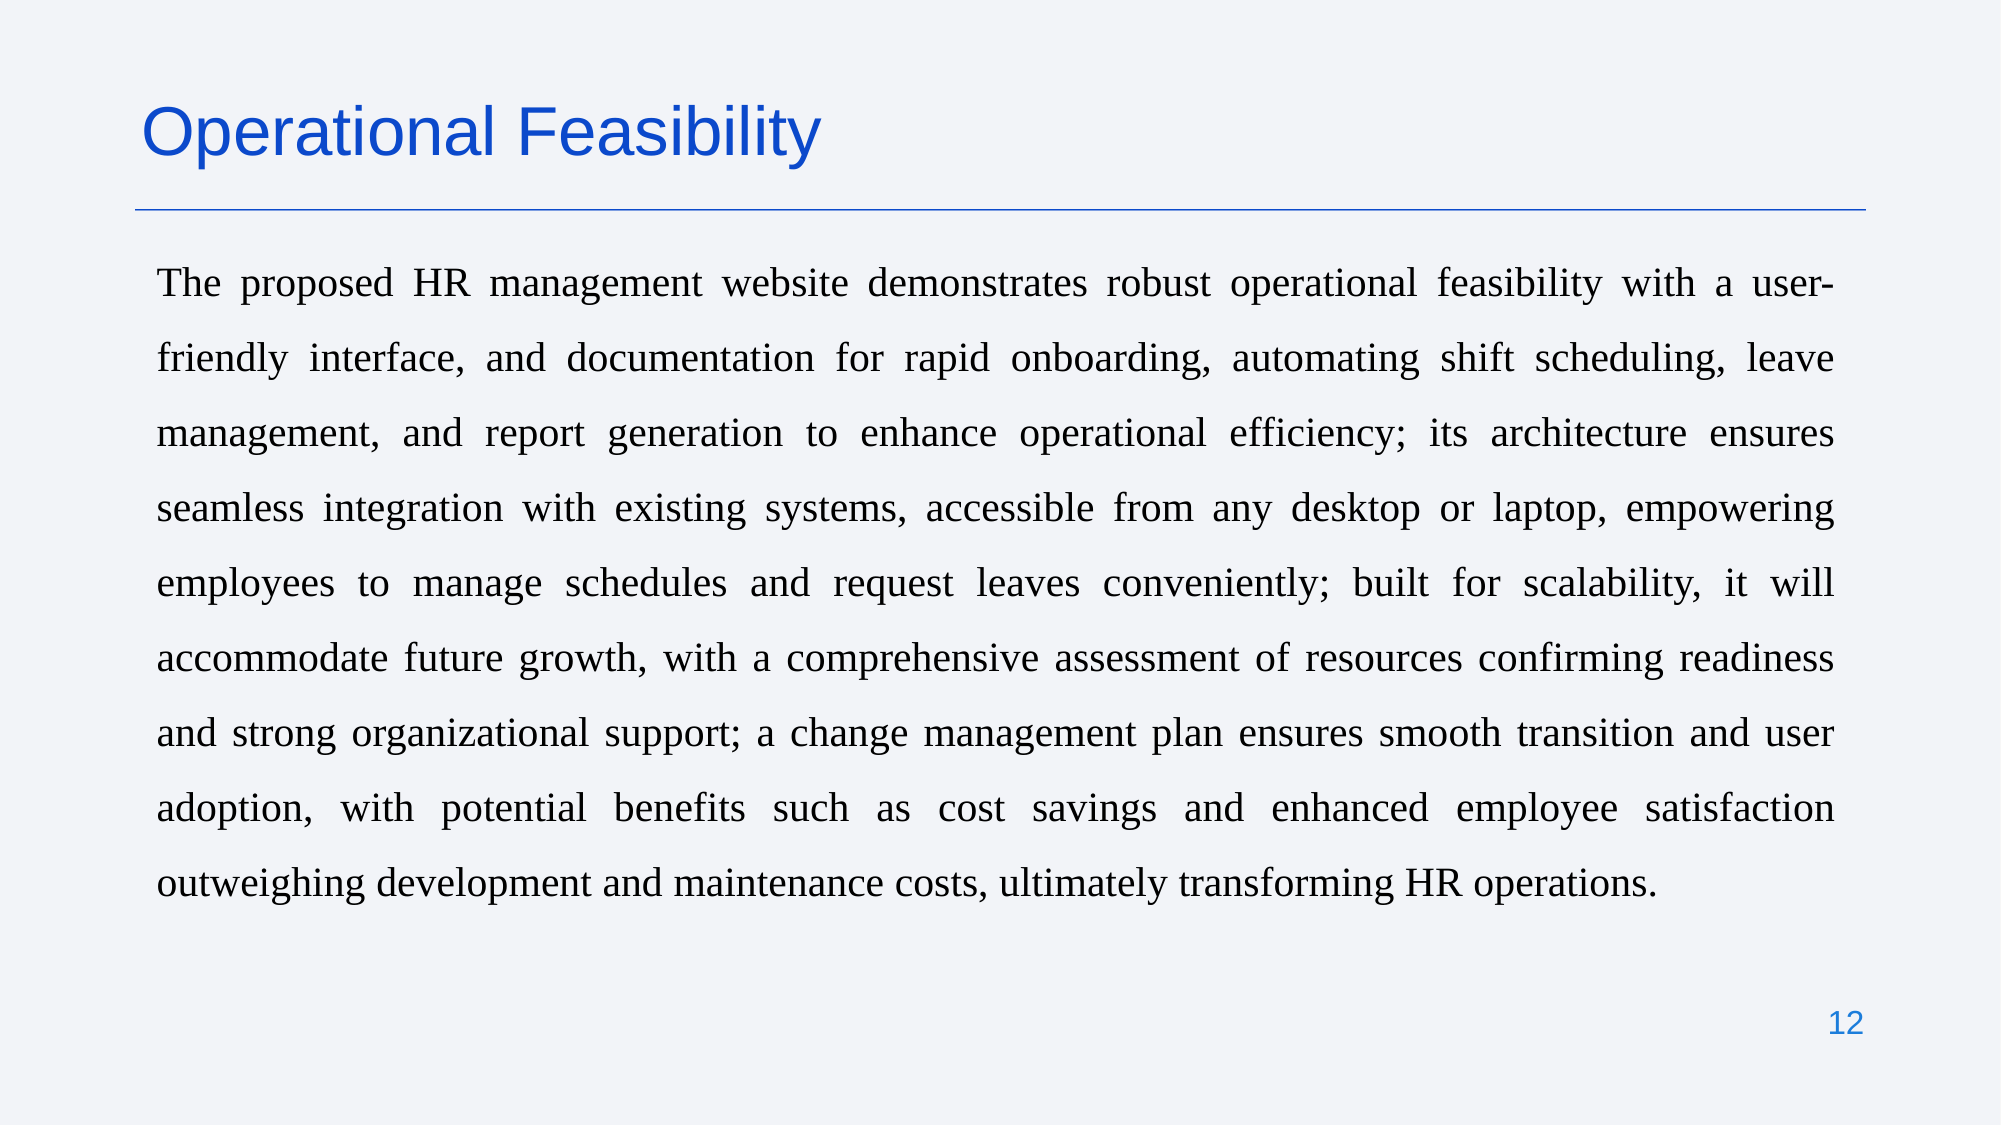

Operational Feasibility
The proposed HR management website demonstrates robust operational feasibility with a user-friendly interface, and documentation for rapid onboarding, automating shift scheduling, leave management, and report generation to enhance operational efficiency; its architecture ensures seamless integration with existing systems, accessible from any desktop or laptop, empowering employees to manage schedules and request leaves conveniently; built for scalability, it will accommodate future growth, with a comprehensive assessment of resources confirming readiness and strong organizational support; a change management plan ensures smooth transition and user adoption, with potential benefits such as cost savings and enhanced employee satisfaction outweighing development and maintenance costs, ultimately transforming HR operations.

12